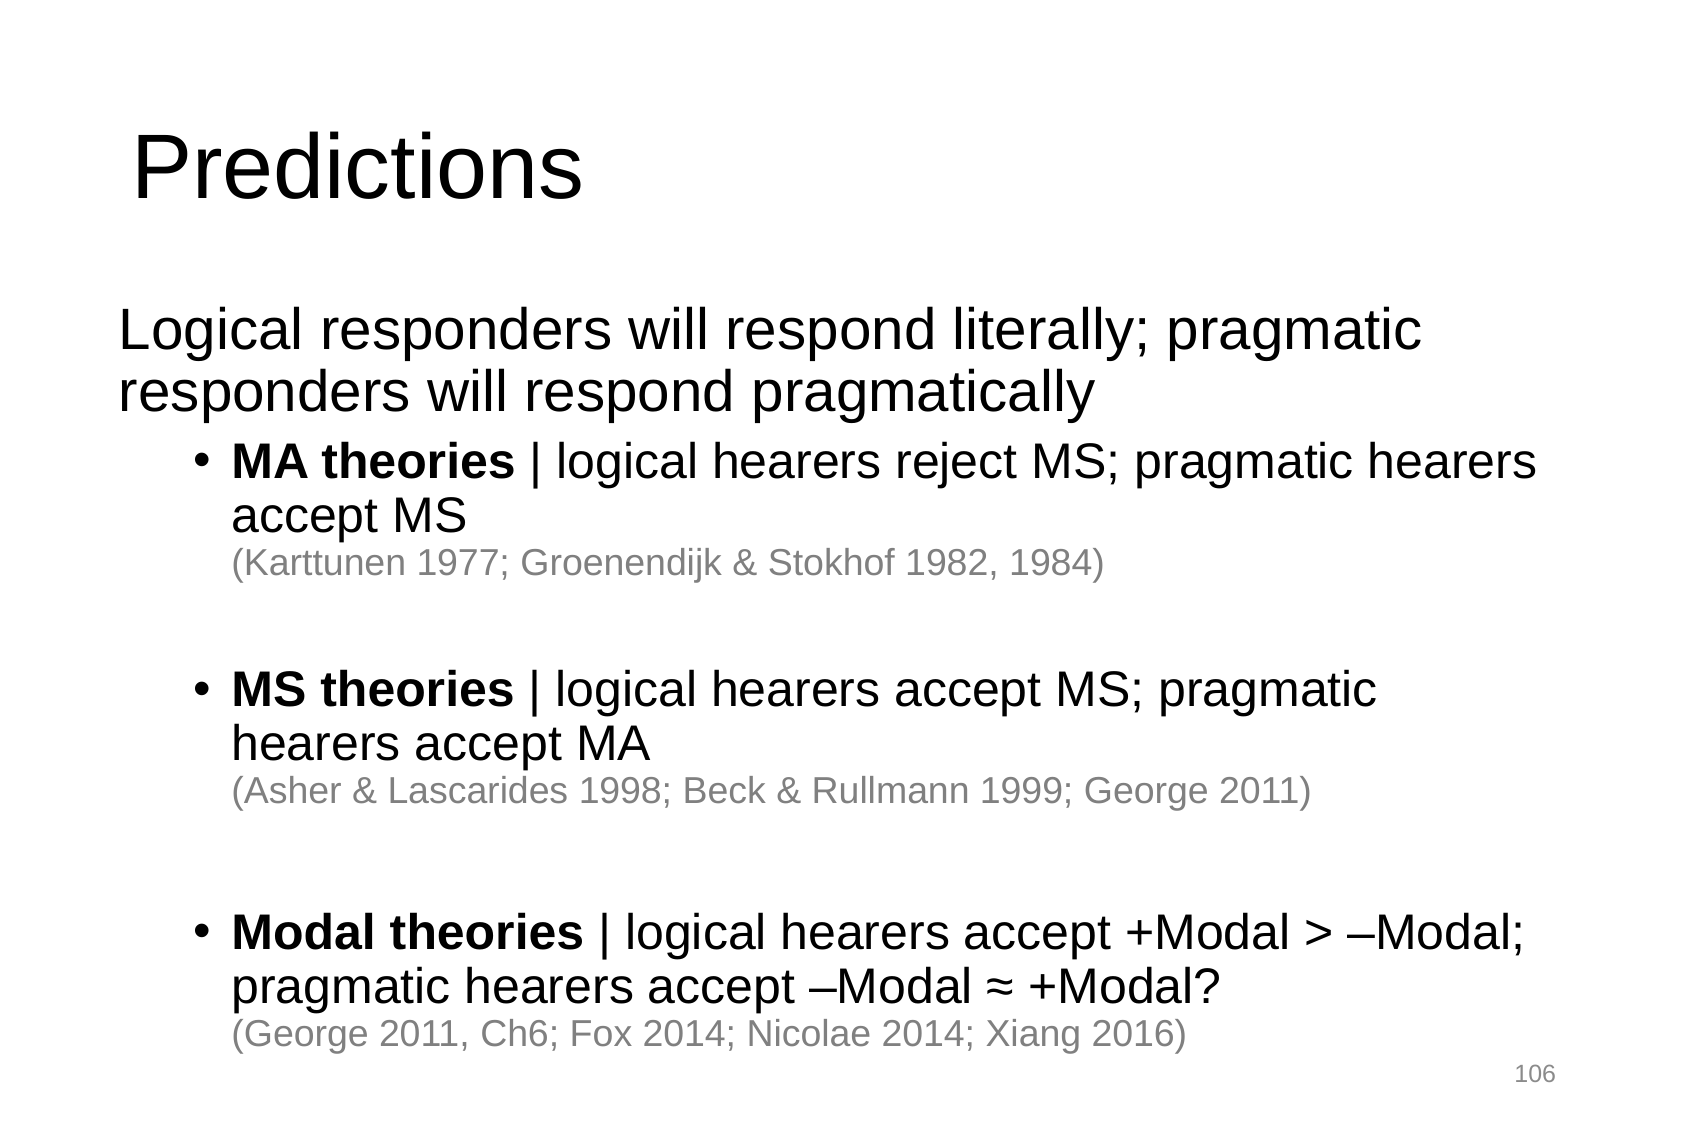

# Predictions
Logical responders will respond literally; pragmatic responders will respond pragmatically
MA theories | logical hearers reject MS; pragmatic hearers accept MS
(Karttunen 1977; Groenendijk & Stokhof 1982, 1984)

MS theories | logical hearers accept MS; pragmatic hearers accept MA
(Asher & Lascarides 1998; Beck & Rullmann 1999; George 2011)

Modal theories | logical hearers accept +Modal > –Modal; pragmatic hearers accept –Modal ≈ +Modal?
(George 2011, Ch6; Fox 2014; Nicolae 2014; Xiang 2016)
106